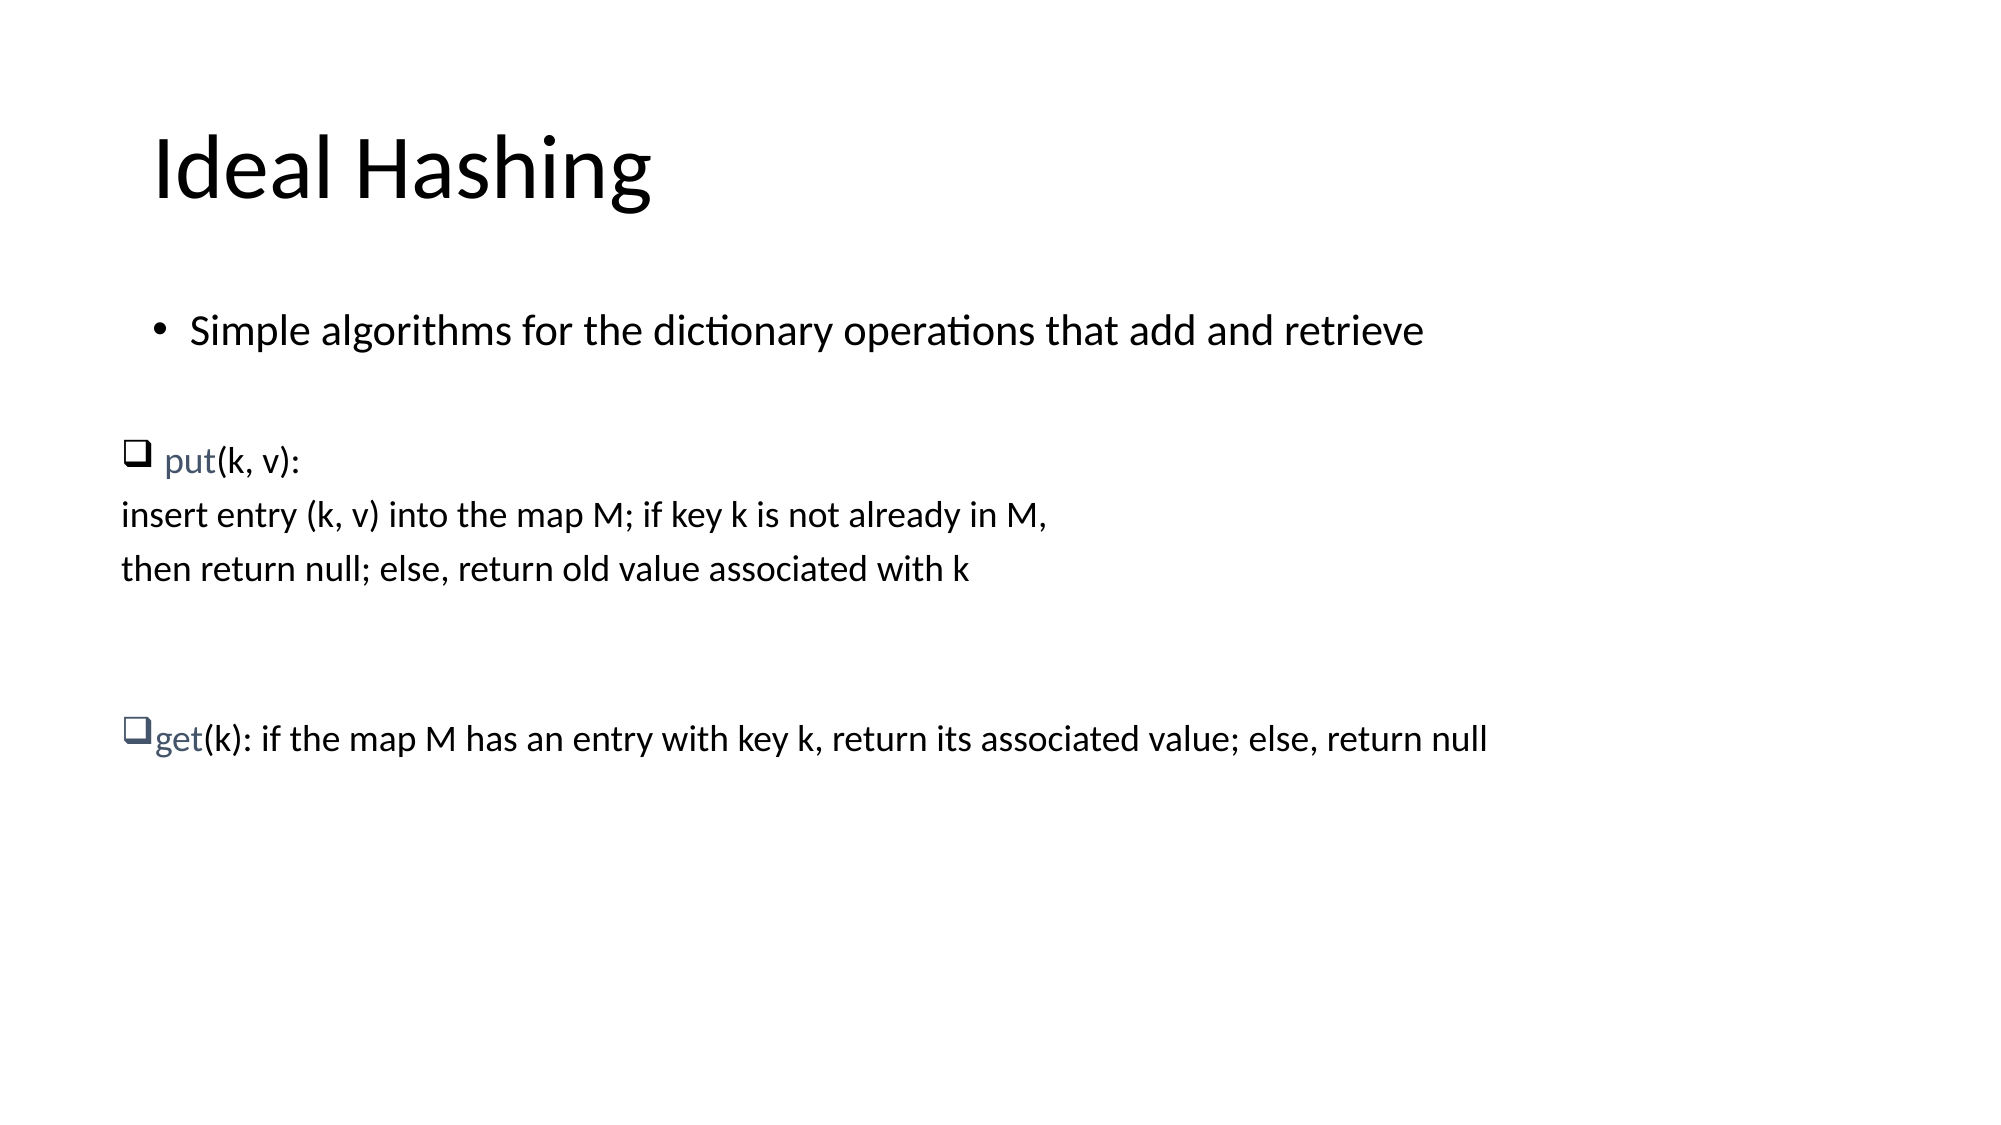

# Ideal Hashing
Simple algorithms for the dictionary operations that add and retrieve
 put(k, v):
insert entry (k, v) into the map M; if key k is not already in M,
then return null; else, return old value associated with k

get(k): if the map M has an entry with key k, return its associated value; else, return null